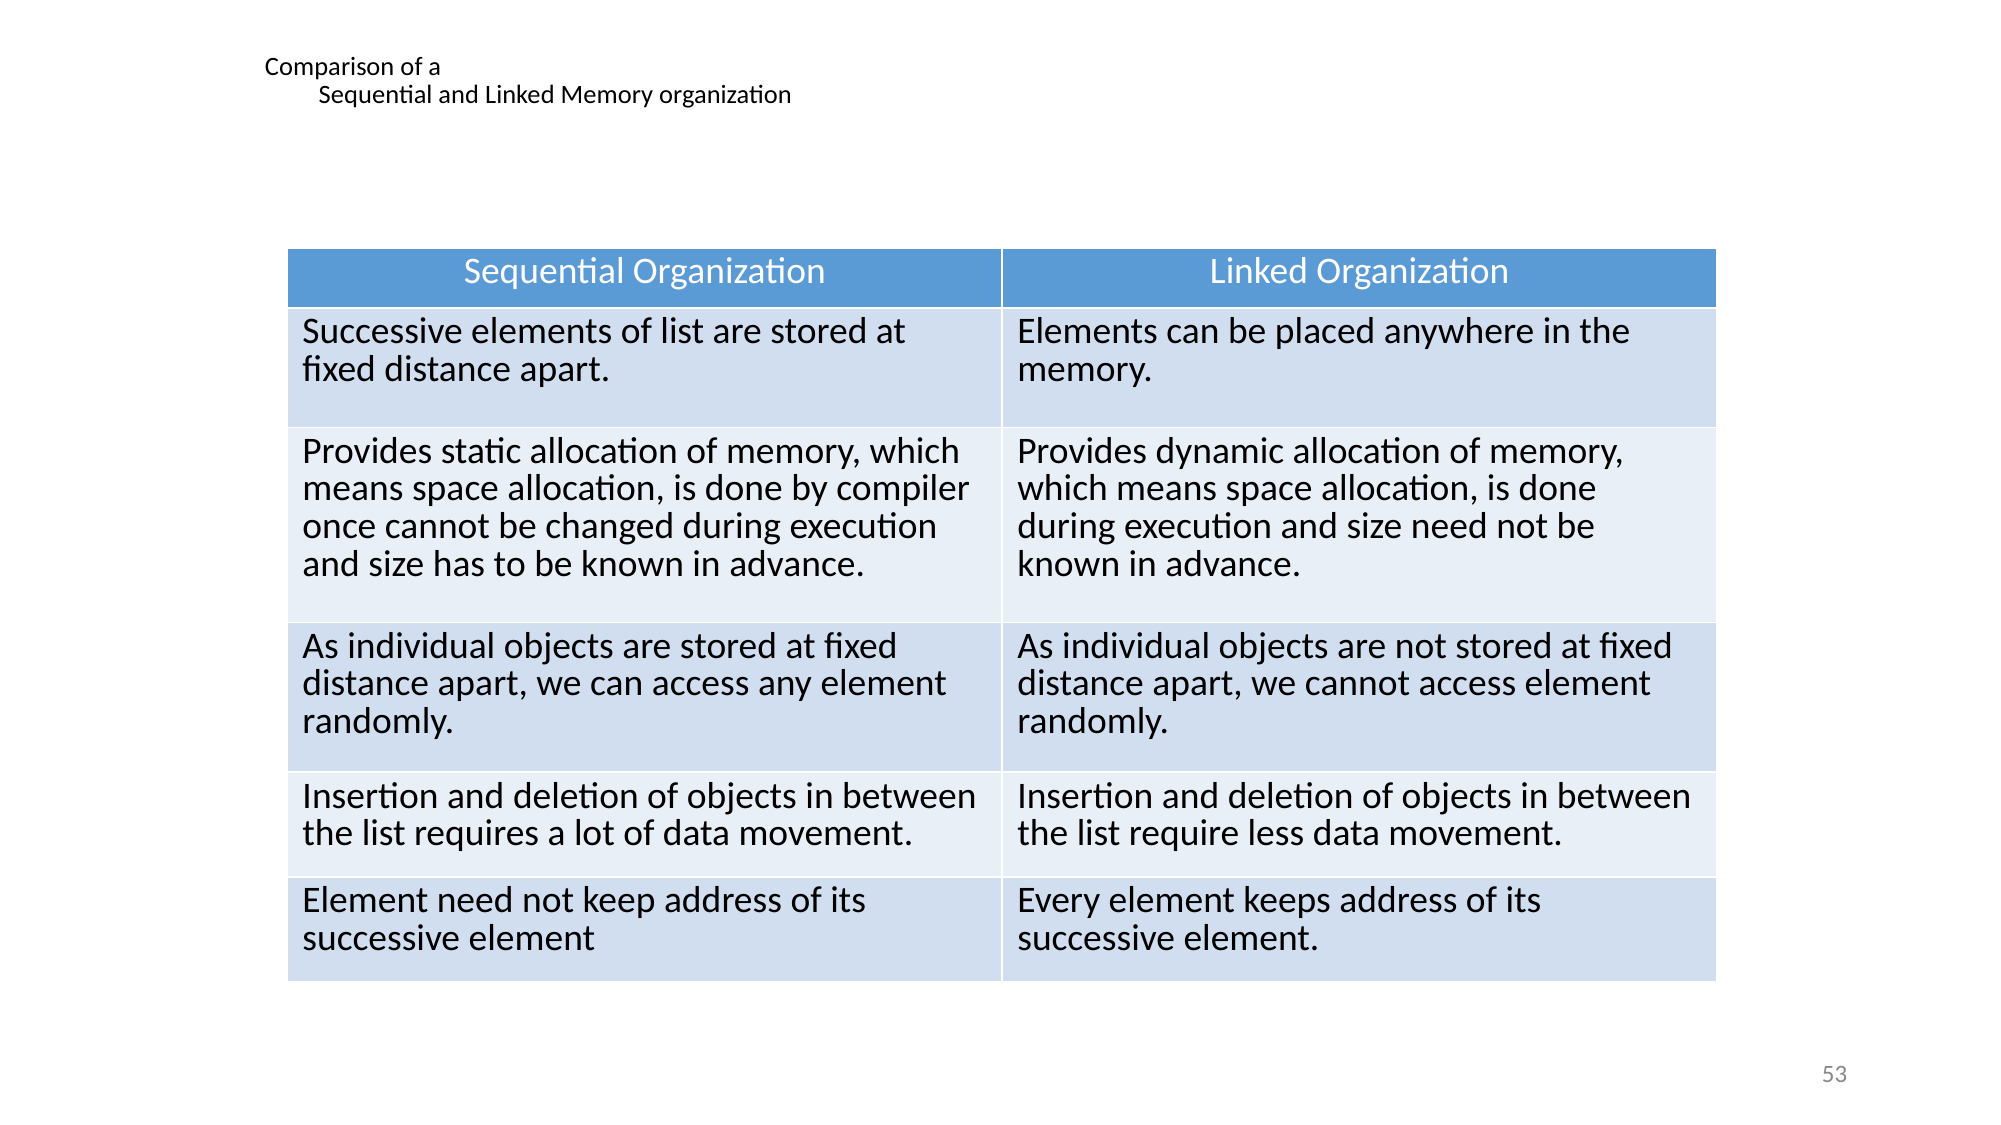

# Comparison of a Sequential and Linked Memory organization
| Sequential Organization | Linked Organization |
| --- | --- |
| Successive elements of list are stored at fixed distance apart. | Elements can be placed anywhere in the memory. |
| Provides static allocation of memory, which means space allocation, is done by compiler once cannot be changed during execution and size has to be known in advance. | Provides dynamic allocation of memory, which means space allocation, is done during execution and size need not be known in advance. |
| As individual objects are stored at fixed distance apart, we can access any element randomly. | As individual objects are not stored at fixed distance apart, we cannot access element randomly. |
| Insertion and deletion of objects in between the list requires a lot of data movement. | Insertion and deletion of objects in between the list require less data movement. |
| Element need not keep address of its successive element | Every element keeps address of its successive element. |
53